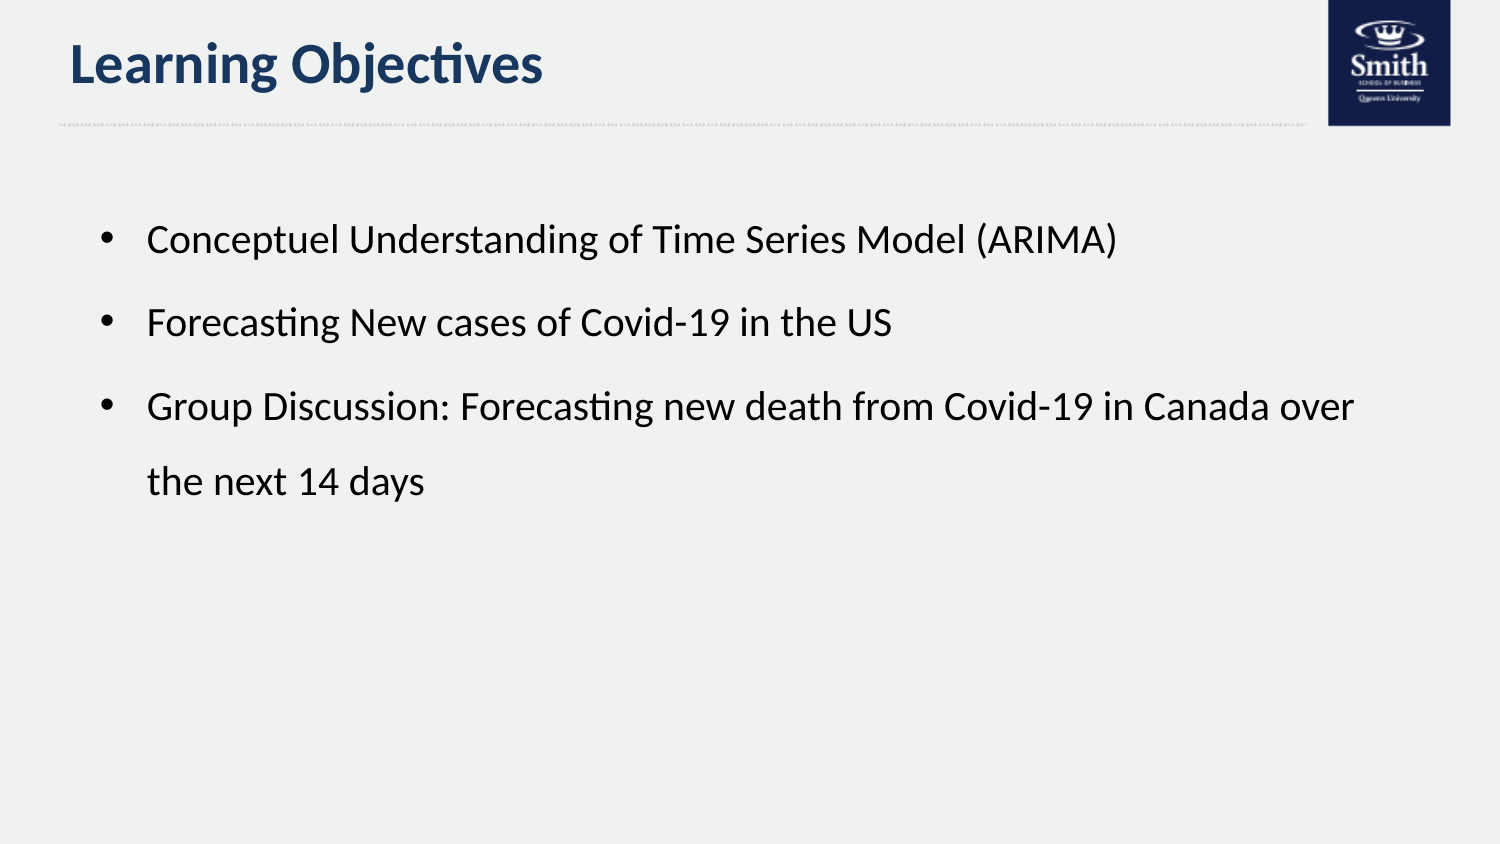

# Learning Objectives
Conceptuel Understanding of Time Series Model (ARIMA)
Forecasting New cases of Covid-19 in the US
Group Discussion: Forecasting new death from Covid-19 in Canada over the next 14 days